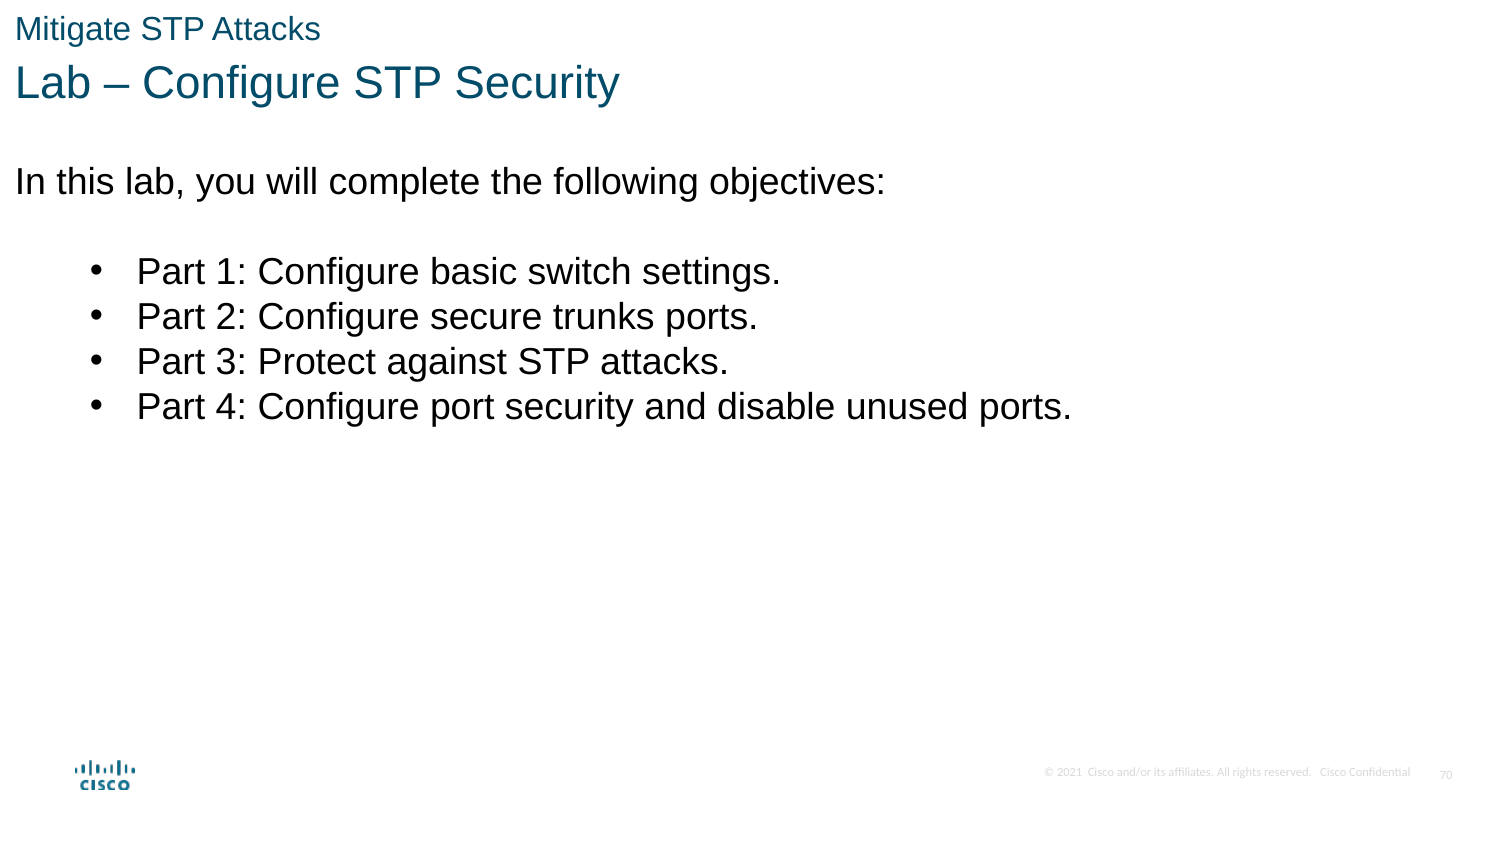

Mitigate STP Attacks
Lab – Configure STP Security
In this lab, you will complete the following objectives:

Part 1: Configure basic switch settings.
Part 2: Configure secure trunks ports.
Part 3: Protect against STP attacks.
Part 4: Configure port security and disable unused ports.
70